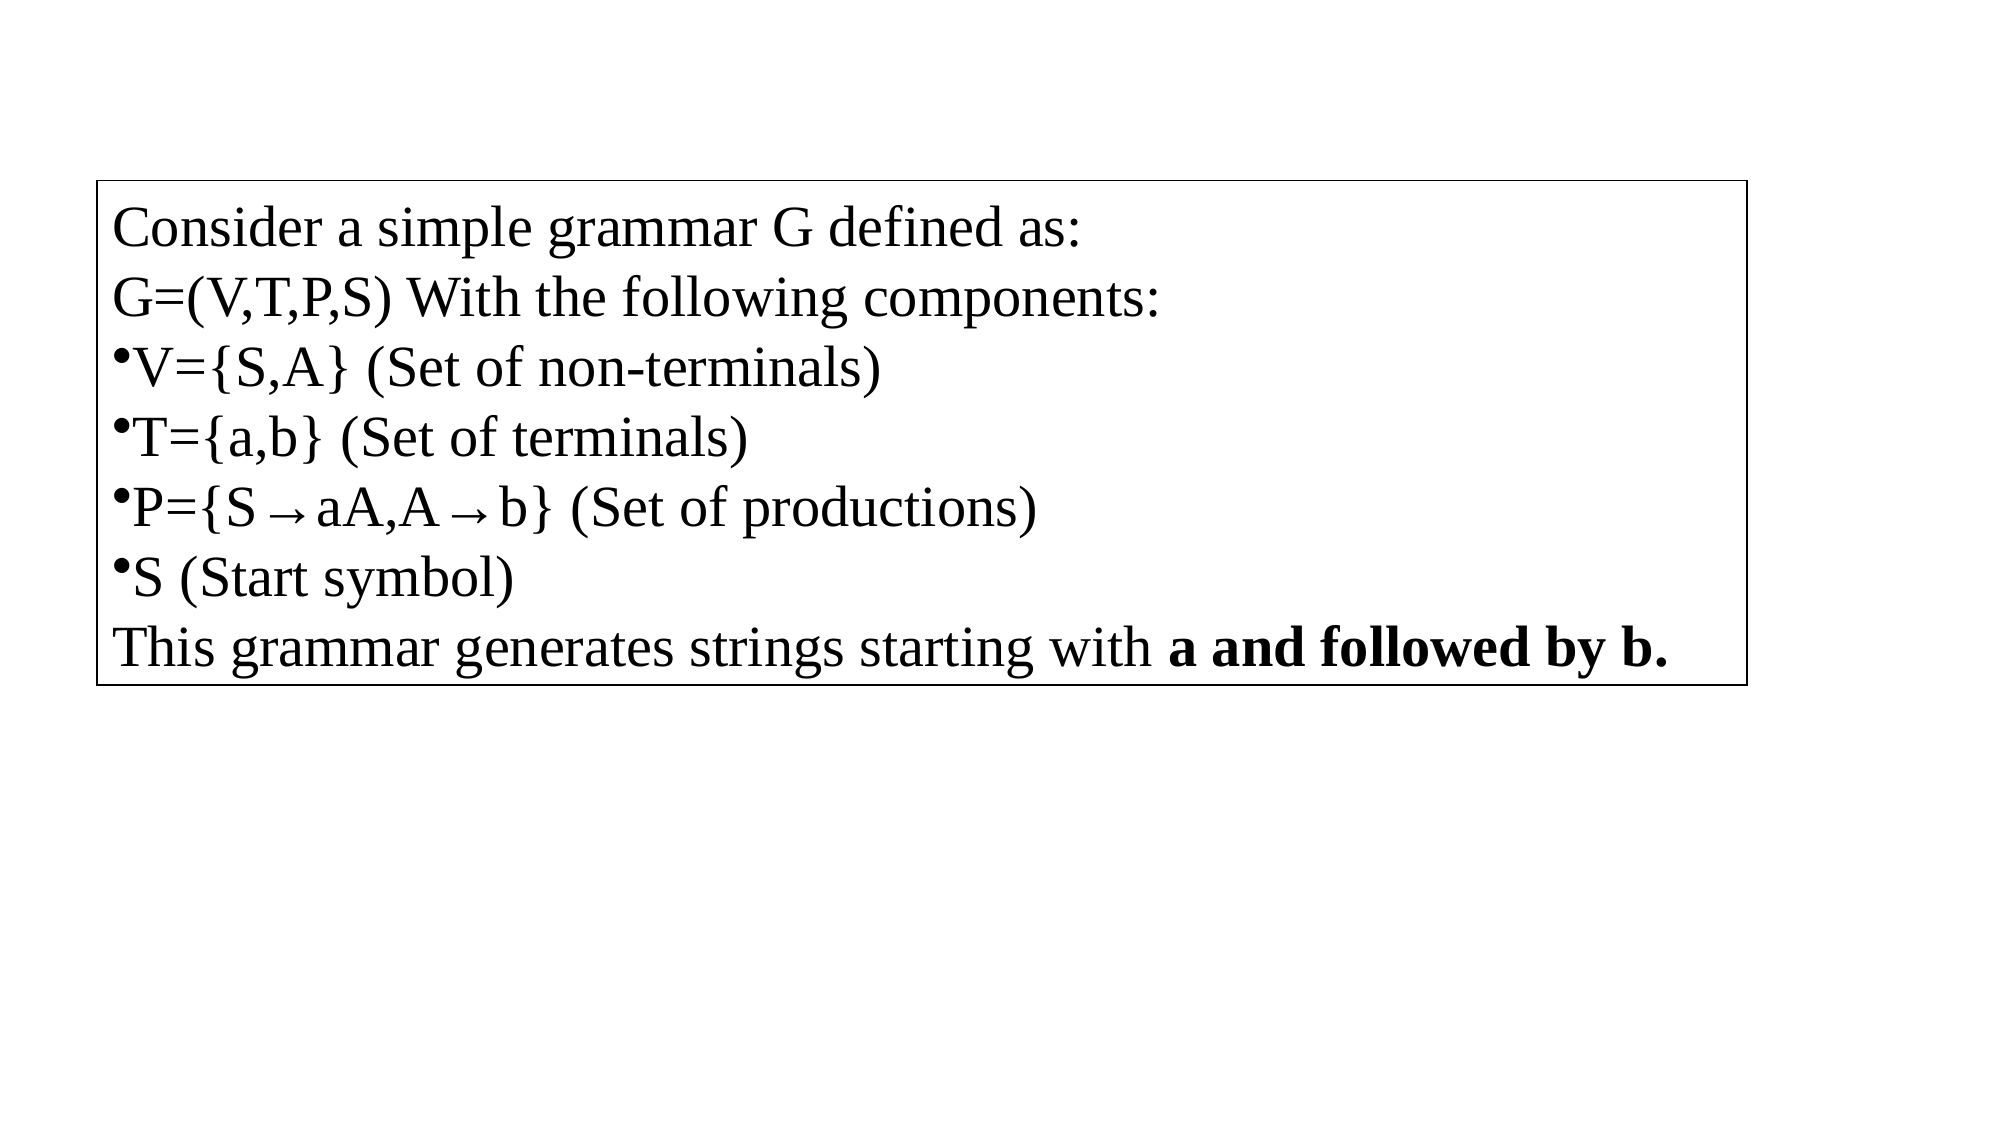

Consider a simple grammar G defined as:
G=(V,T,P,S) With the following components:
V={S,A} (Set of non-terminals)
T={a,b} (Set of terminals)
P={S→aA,A→b} (Set of productions)
S (Start symbol)
This grammar generates strings starting with a and followed by b.